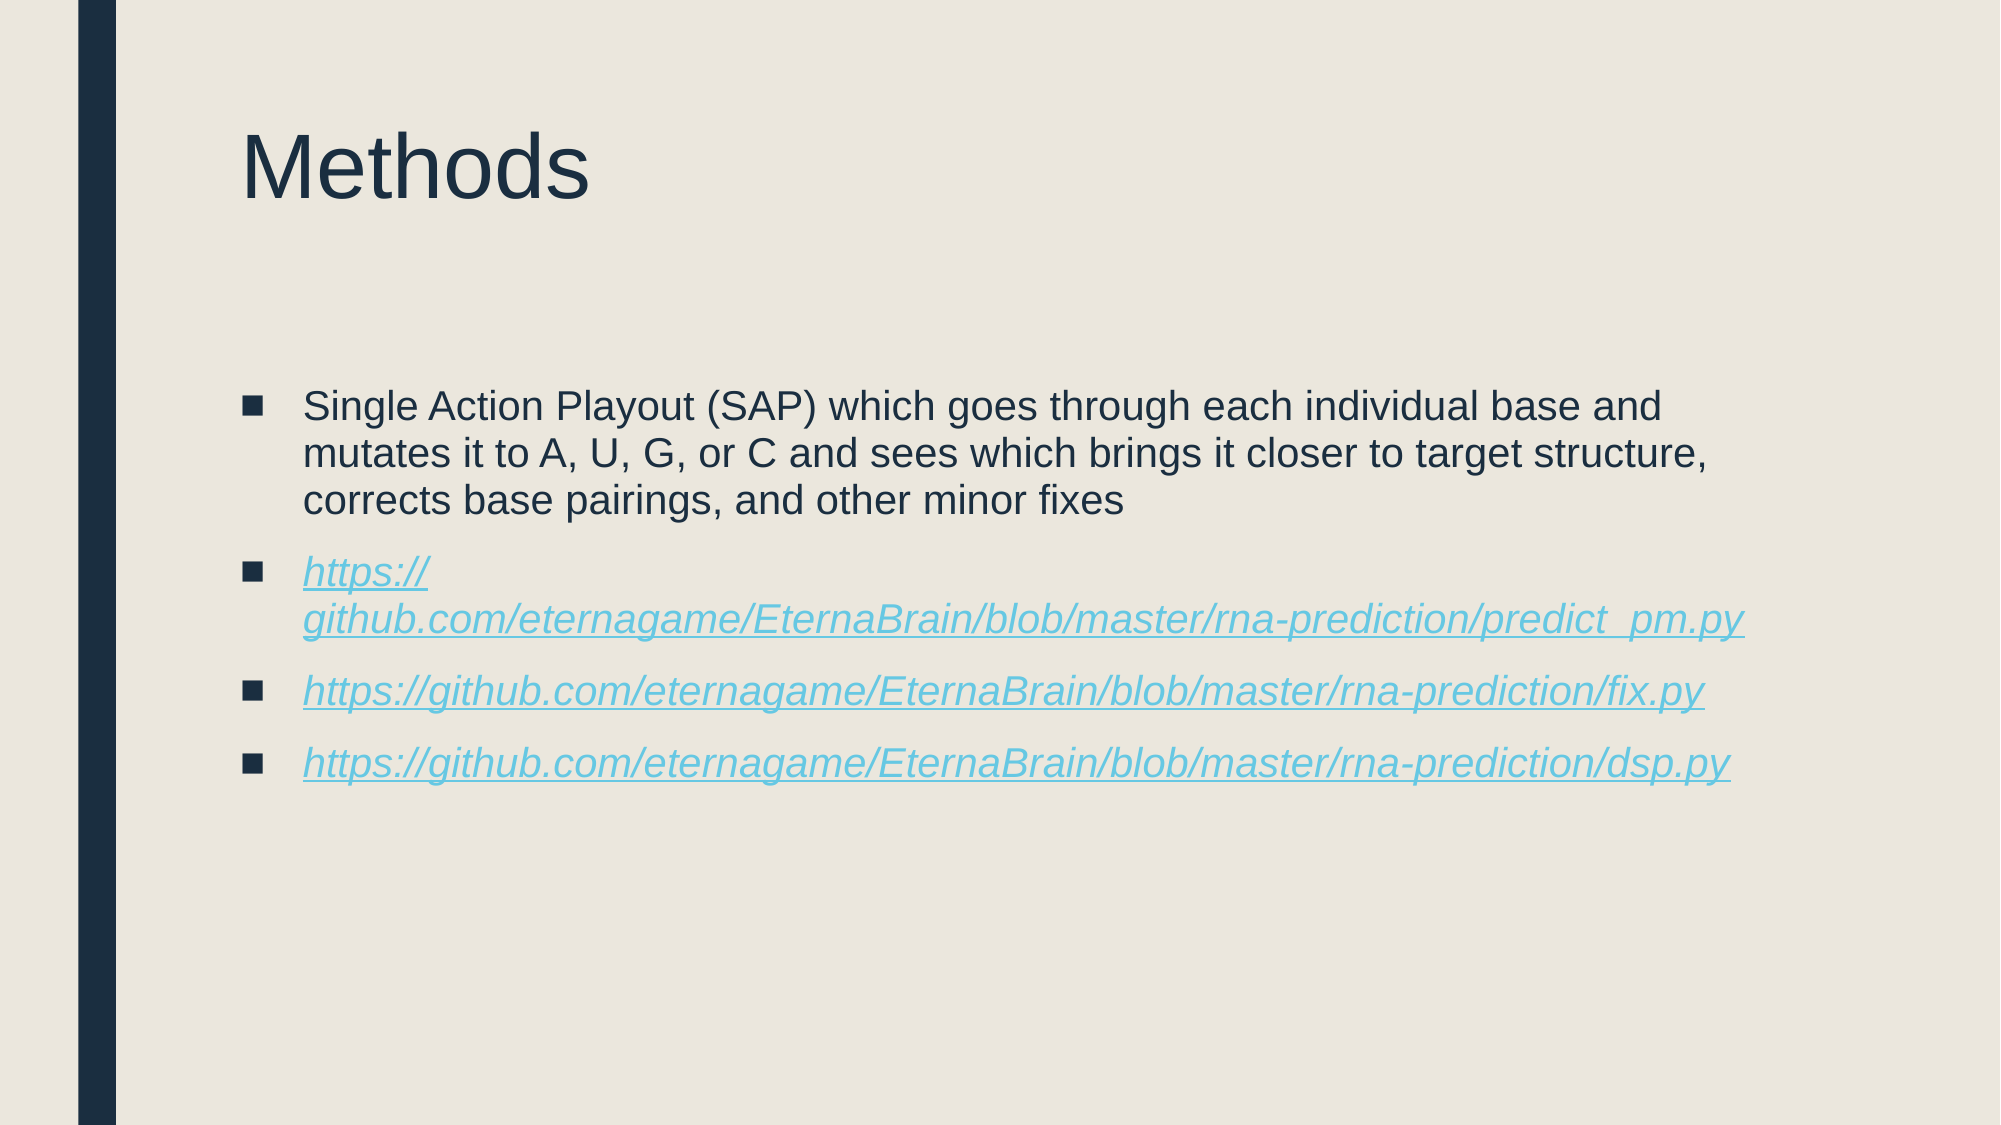

# Methods
Single Action Playout (SAP) which goes through each individual base and mutates it to A, U, G, or C and sees which brings it closer to target structure, corrects base pairings, and other minor fixes
https://github.com/eternagame/EternaBrain/blob/master/rna-prediction/predict_pm.py
https://github.com/eternagame/EternaBrain/blob/master/rna-prediction/fix.py
https://github.com/eternagame/EternaBrain/blob/master/rna-prediction/dsp.py